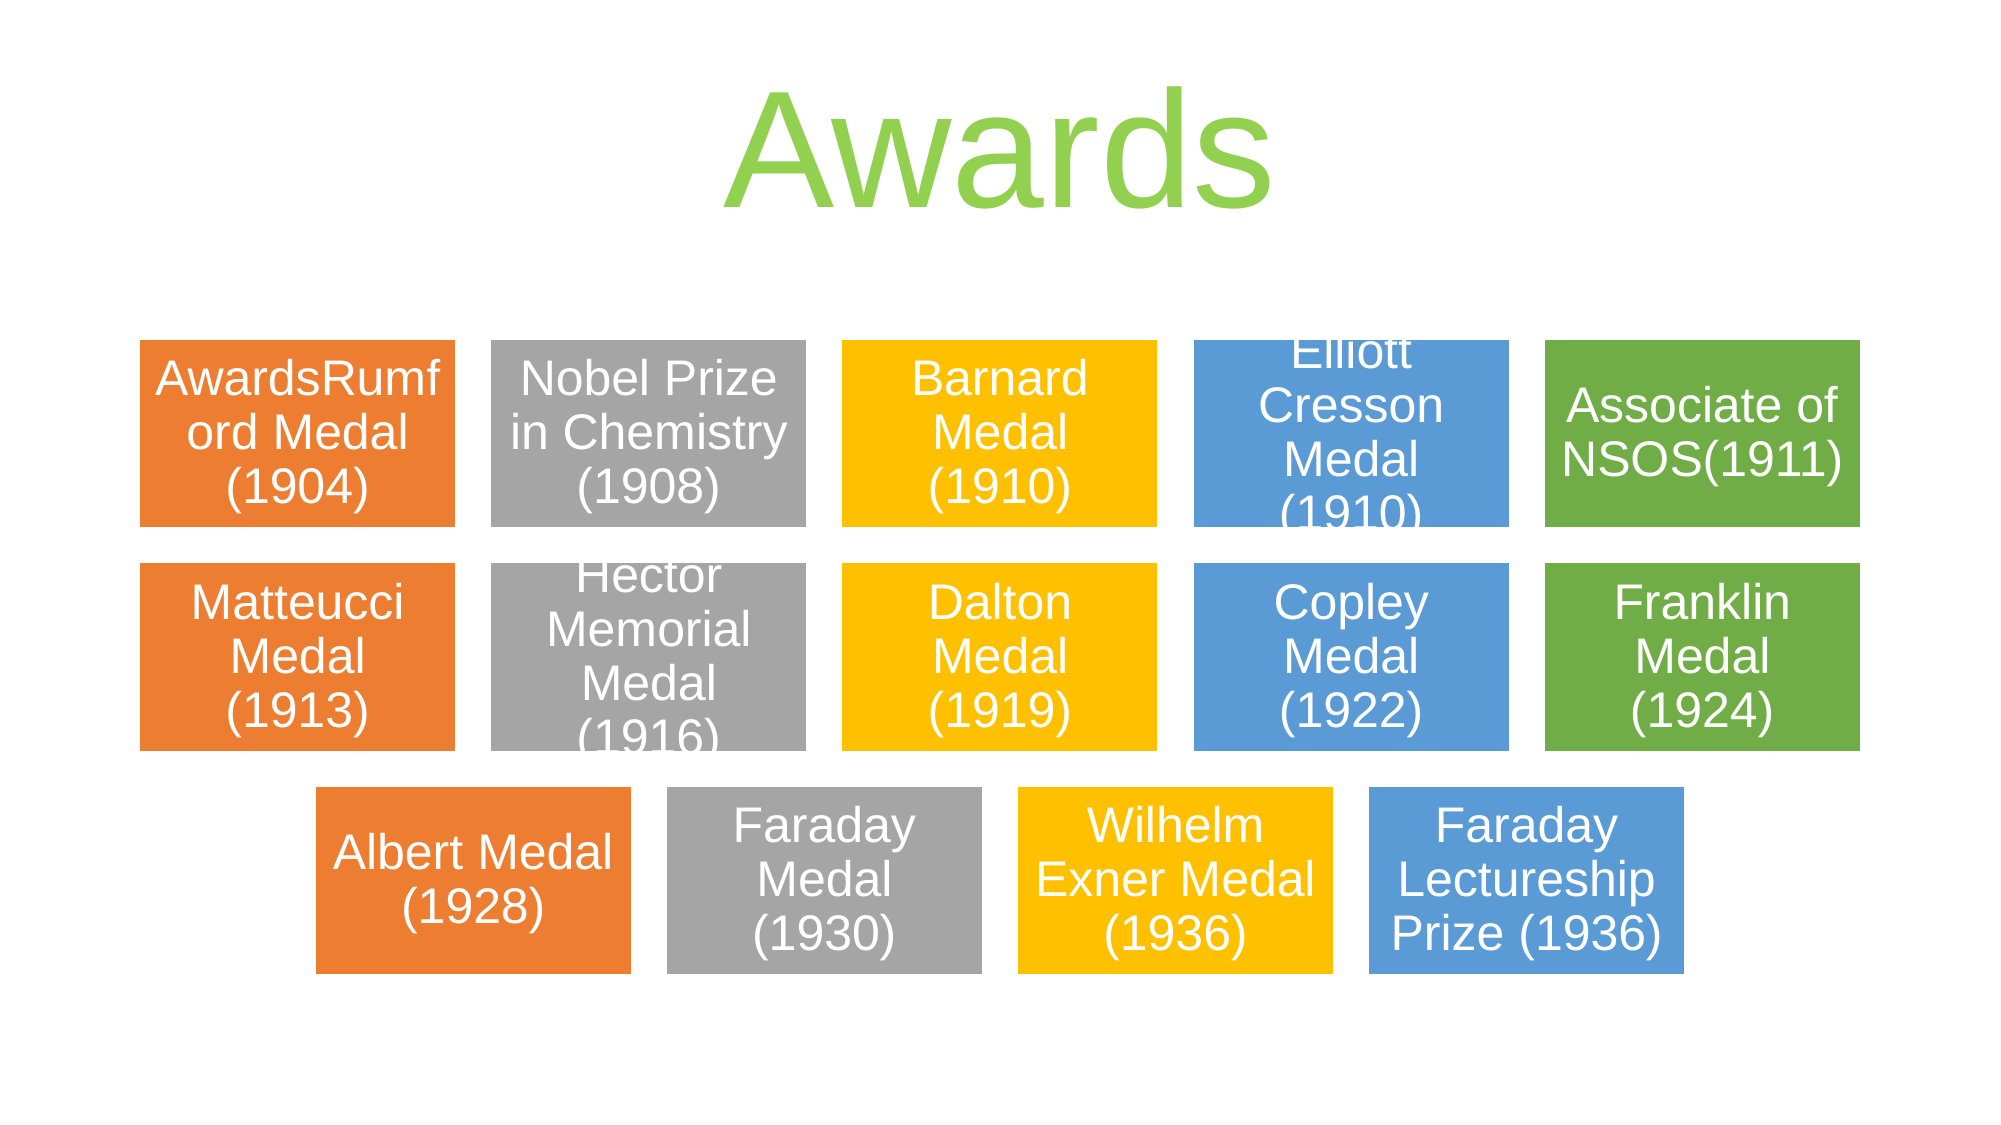

# Awards
AwardsRumford Medal (1904)
Nobel Prize in Chemistry (1908)
Barnard Medal (1910)
Elliott Cresson Medal (1910)
Associate of NSOS(1911)
Matteucci Medal (1913)
Hector Memorial Medal (1916)
Dalton Medal (1919)
Copley Medal (1922)
Franklin Medal (1924)
Albert Medal (1928)
Faraday Medal (1930)
Wilhelm Exner Medal (1936)
Faraday Lectureship Prize (1936)